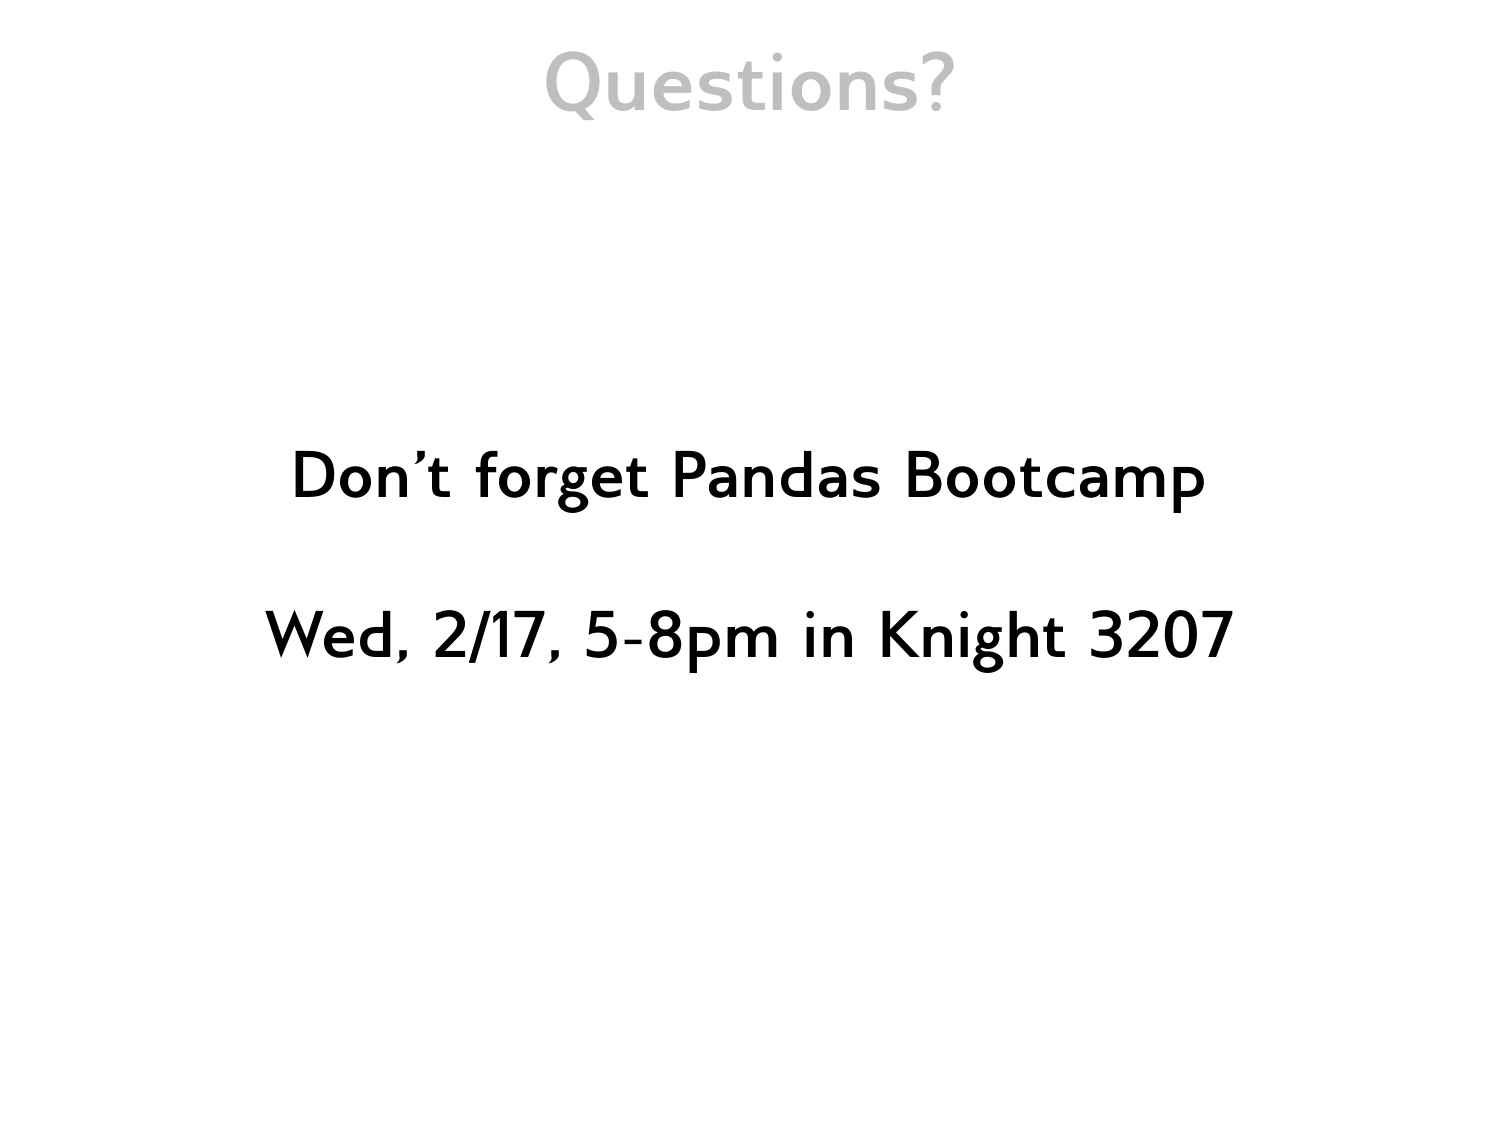

# Questions?

Don’t forget Pandas Bootcamp

Wed, 2/17, 5-8pm in Knight 3207